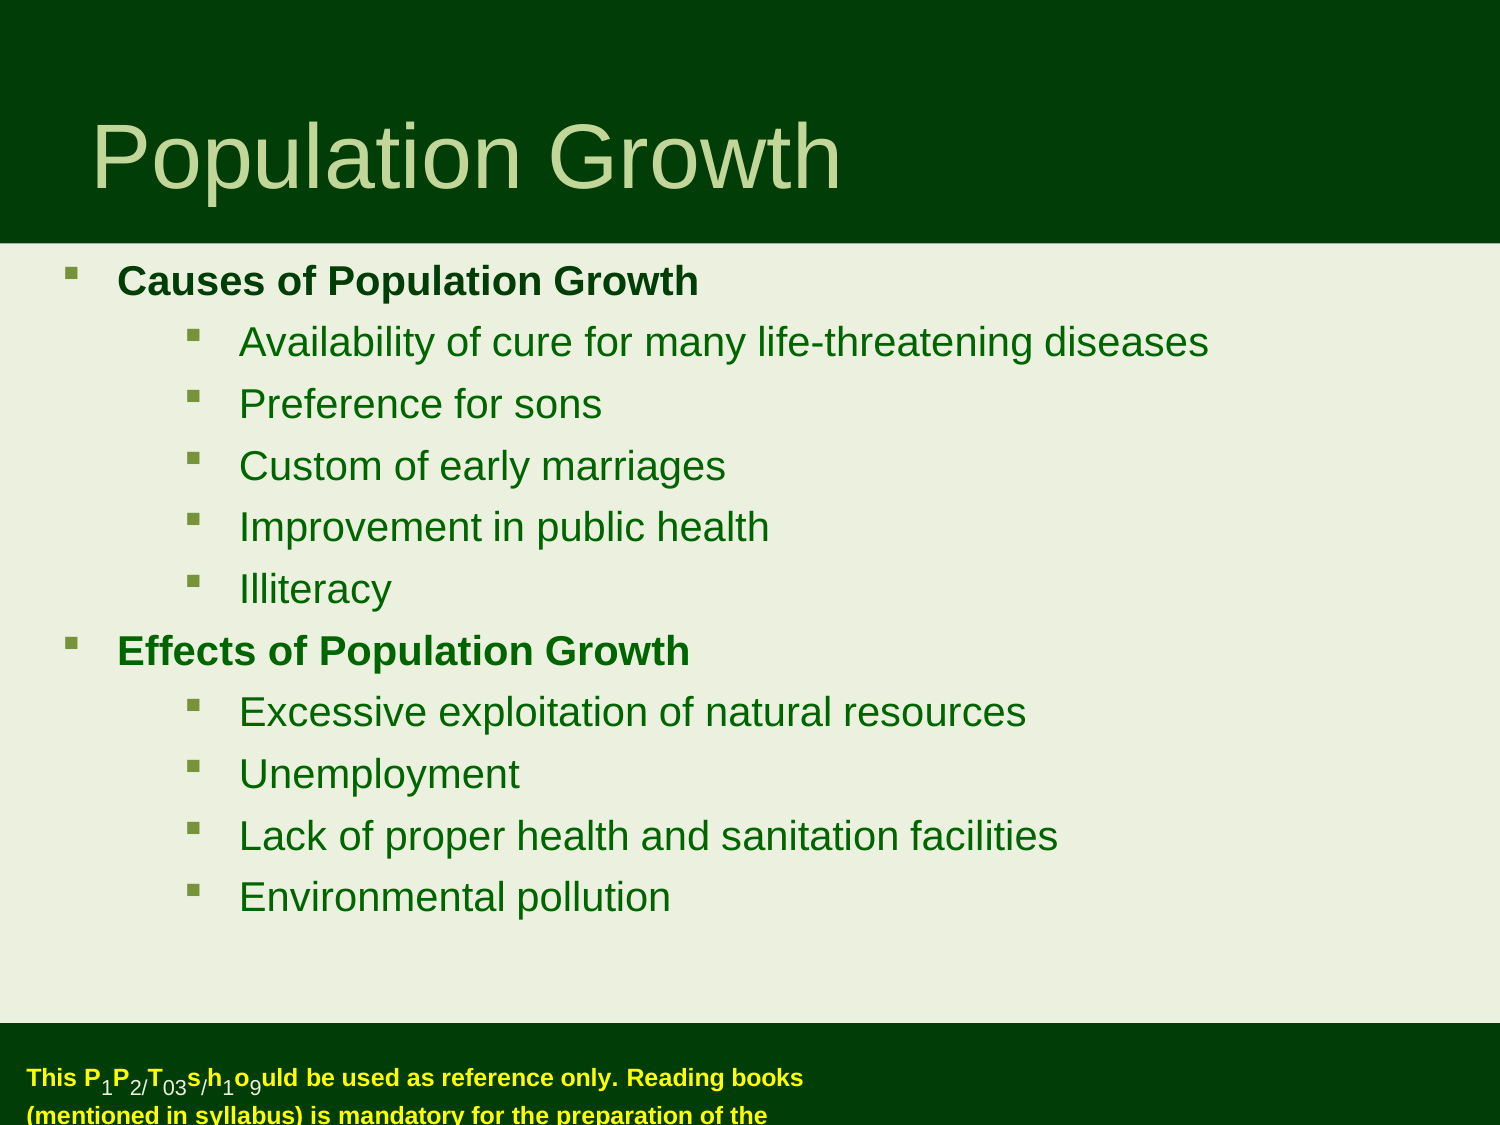

# Population Growth
Causes of Population Growth
Availability of cure for many life-threatening diseases
Preference for sons
Custom of early marriages
Improvement in public health
Illiteracy
Effects of Population Growth
Excessive exploitation of natural resources
Unemployment
Lack of proper health and sanitation facilities
Environmental pollution
This P1P2/T03s/h1o9uld be used as reference only. Reading books (mentioned in syllabus) is mandatory for the preparation of the examinations.